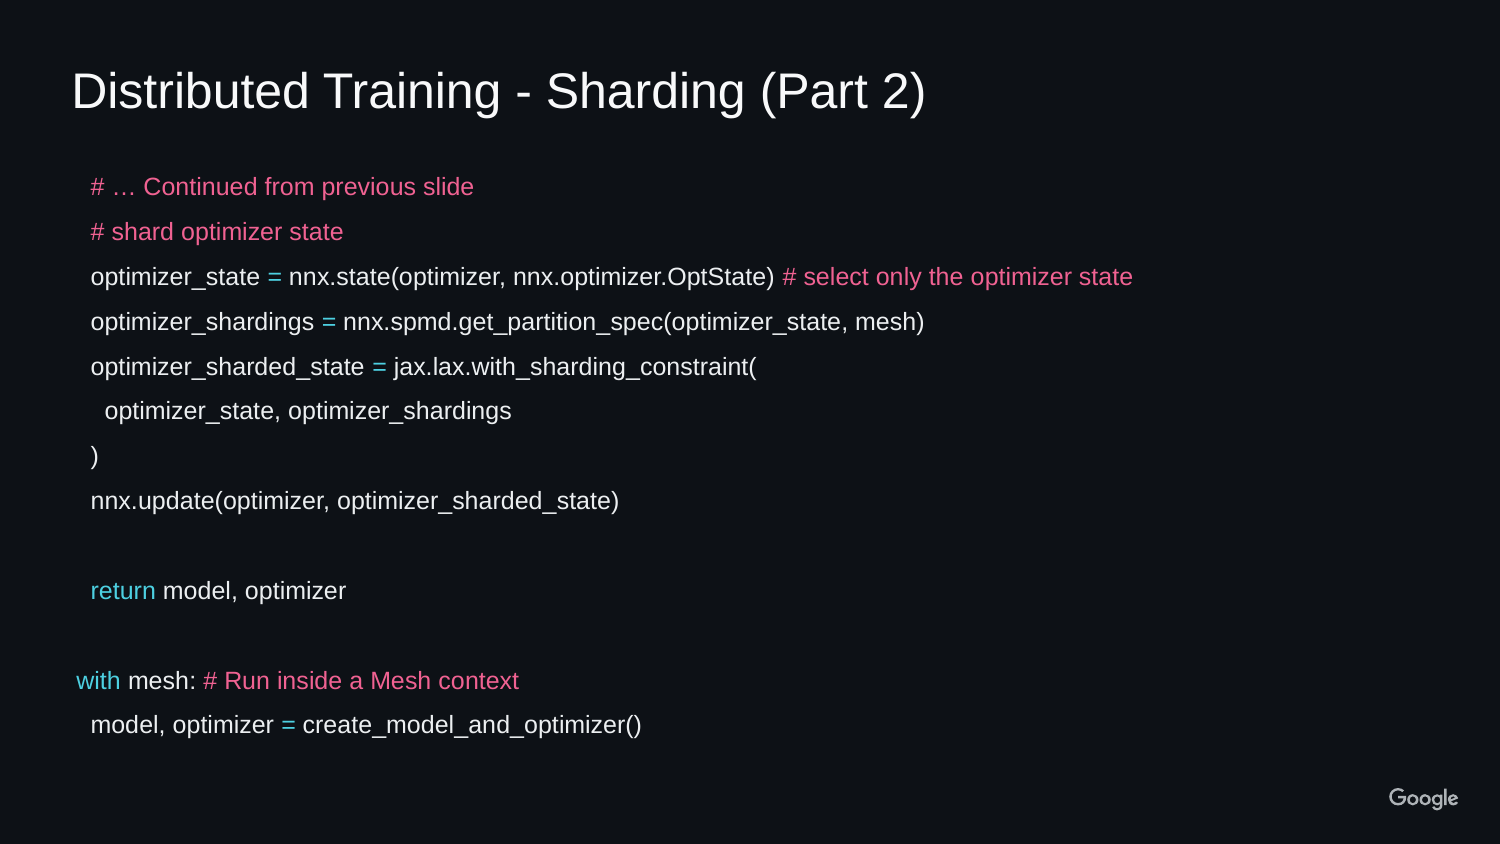

Distributed Training - Sharding (Part 2)
  # … Continued from previous slide
  # shard optimizer state
  optimizer_state = nnx.state(optimizer, nnx.optimizer.OptState) # select only the optimizer state
  optimizer_shardings = nnx.spmd.get_partition_spec(optimizer_state, mesh)
  optimizer_sharded_state = jax.lax.with_sharding_constraint(
    optimizer_state, optimizer_shardings
  )
  nnx.update(optimizer, optimizer_sharded_state)

  return model, optimizer

with mesh: # Run inside a Mesh context
  model, optimizer = create_model_and_optimizer()